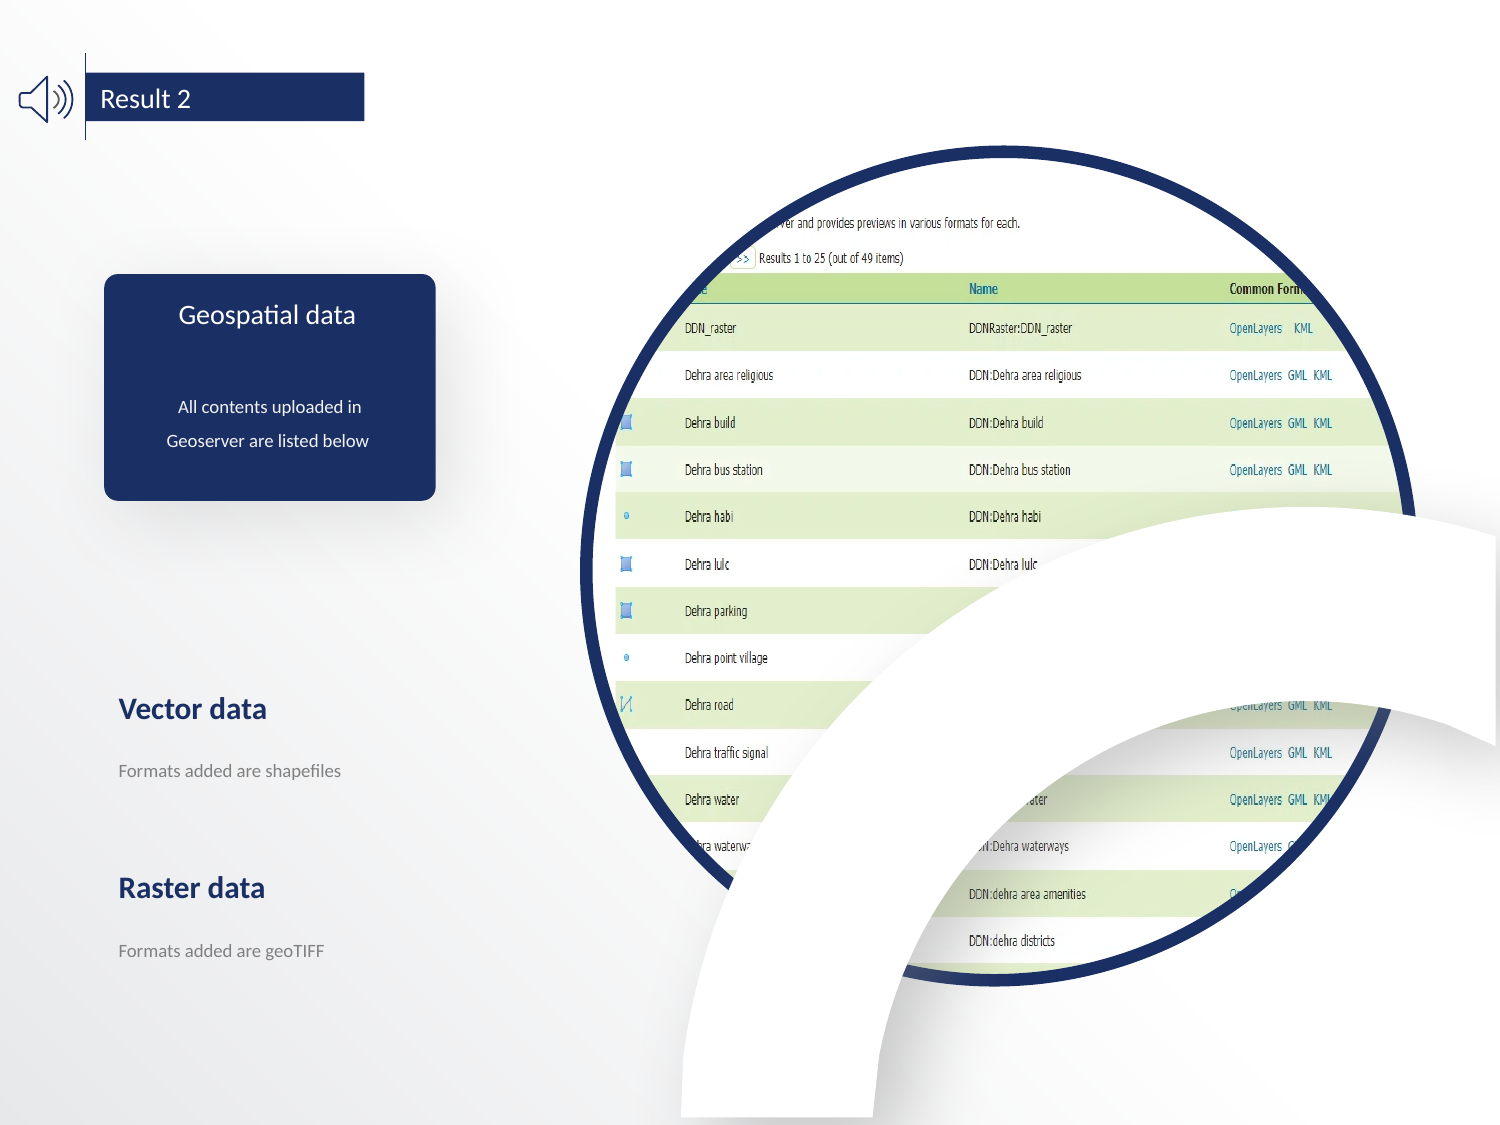

Result 2

Geospatial data
All contents uploaded in Geoserver are listed below

Vector data

Formats added are shapefiles
Raster data

Formats added are geoTIFF